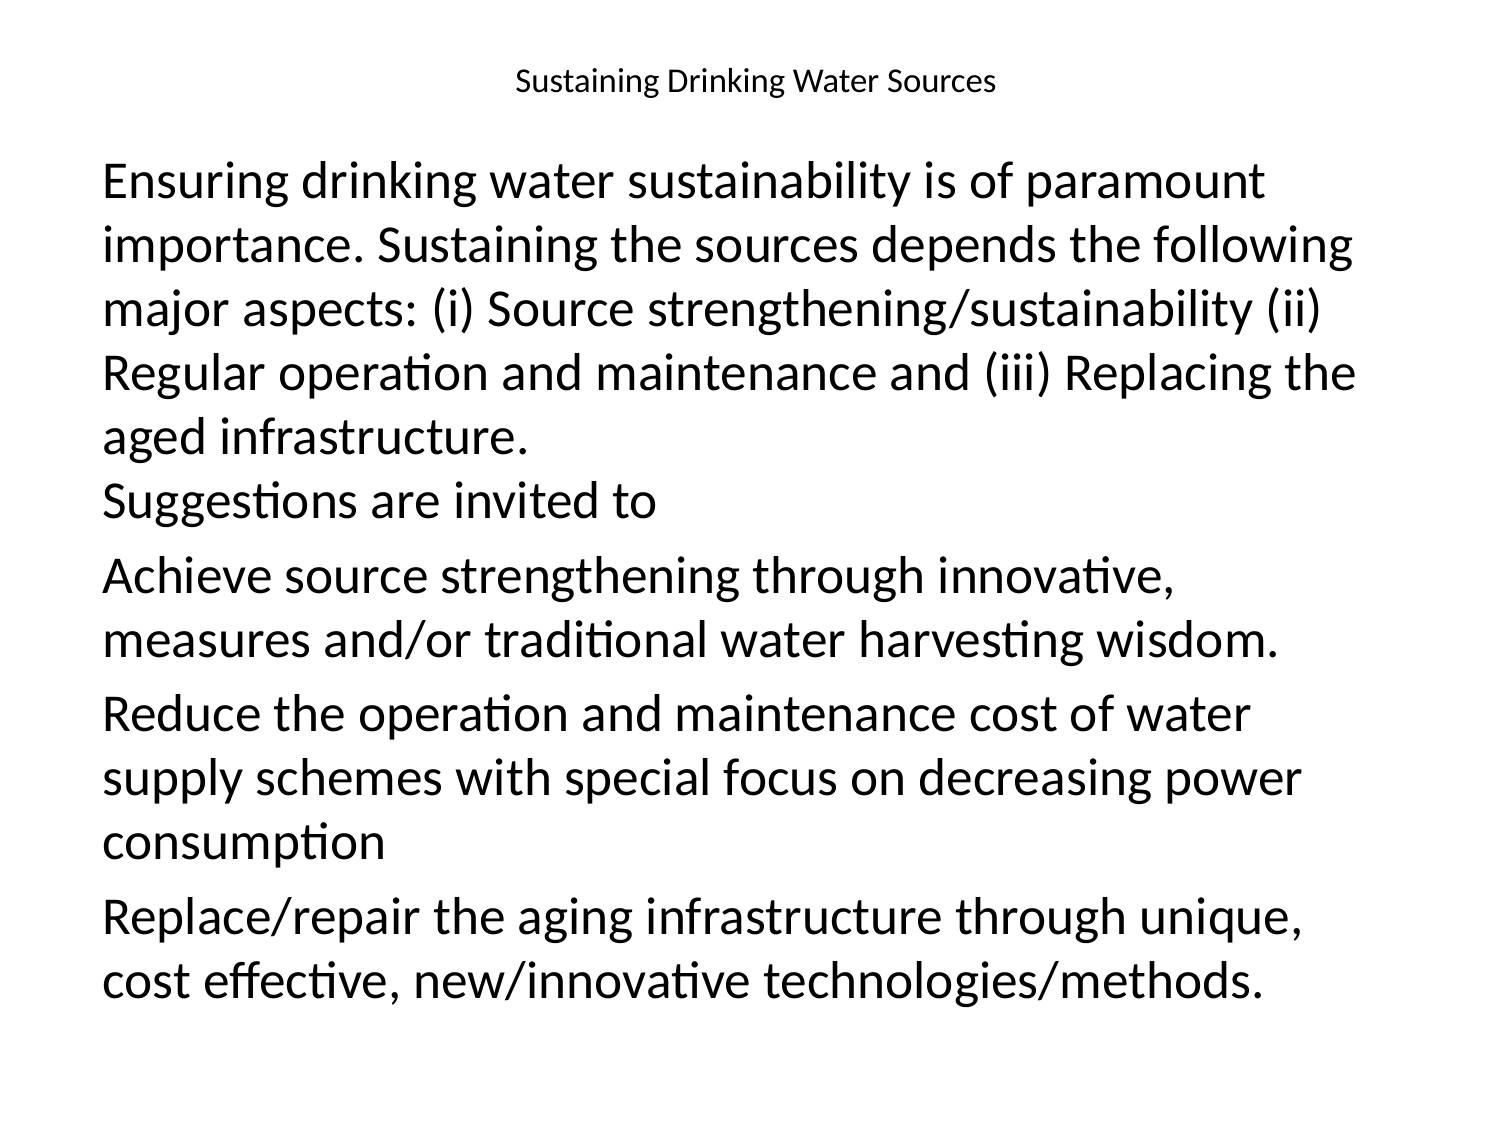

# Sustaining Drinking Water Sources
Ensuring drinking water sustainability is of paramount importance. Sustaining the sources depends the following major aspects: (i) Source strengthening/sustainability (ii) Regular operation and maintenance and (iii) Replacing the aged infrastructure. 
Suggestions are invited to
Achieve source strengthening through innovative, measures and/or traditional water harvesting wisdom.
Reduce the operation and maintenance cost of water supply schemes with special focus on decreasing power consumption
Replace/repair the aging infrastructure through unique, cost effective, new/innovative technologies/methods.